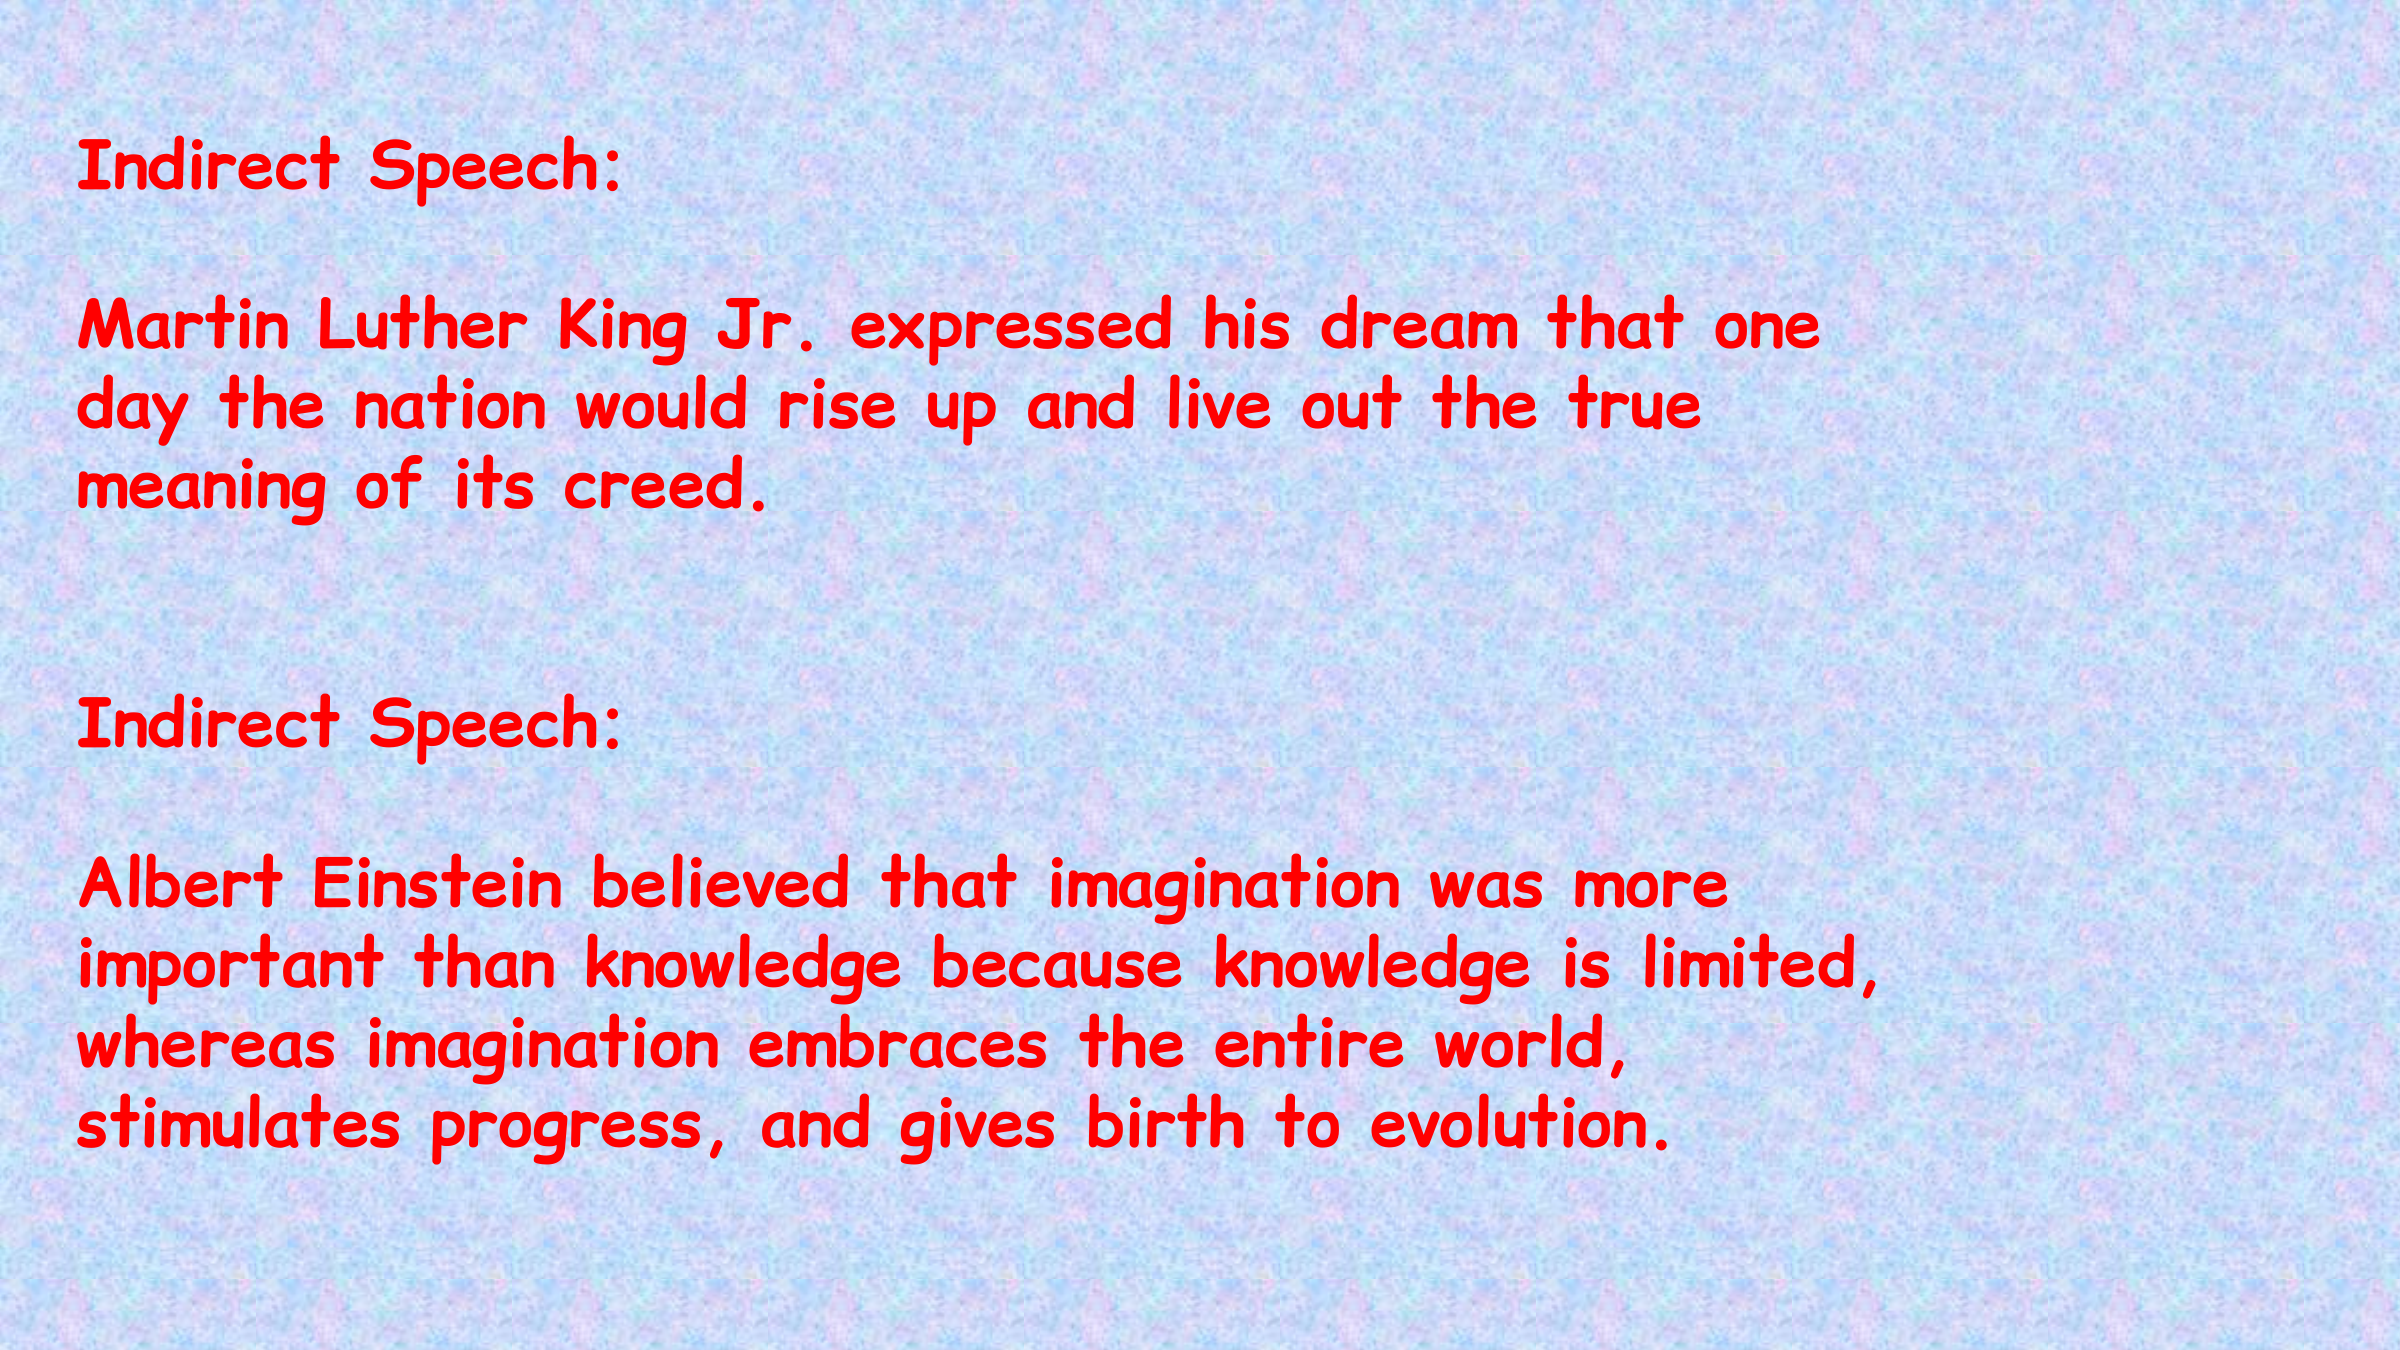

Indirect Speech:

Martin Luther King Jr. expressed his dream that one day the nation would rise up and live out the true meaning of its creed.
Indirect Speech:

Albert Einstein believed that imagination was more important than knowledge because knowledge is limited, whereas imagination embraces the entire world, stimulates progress, and gives birth to evolution.